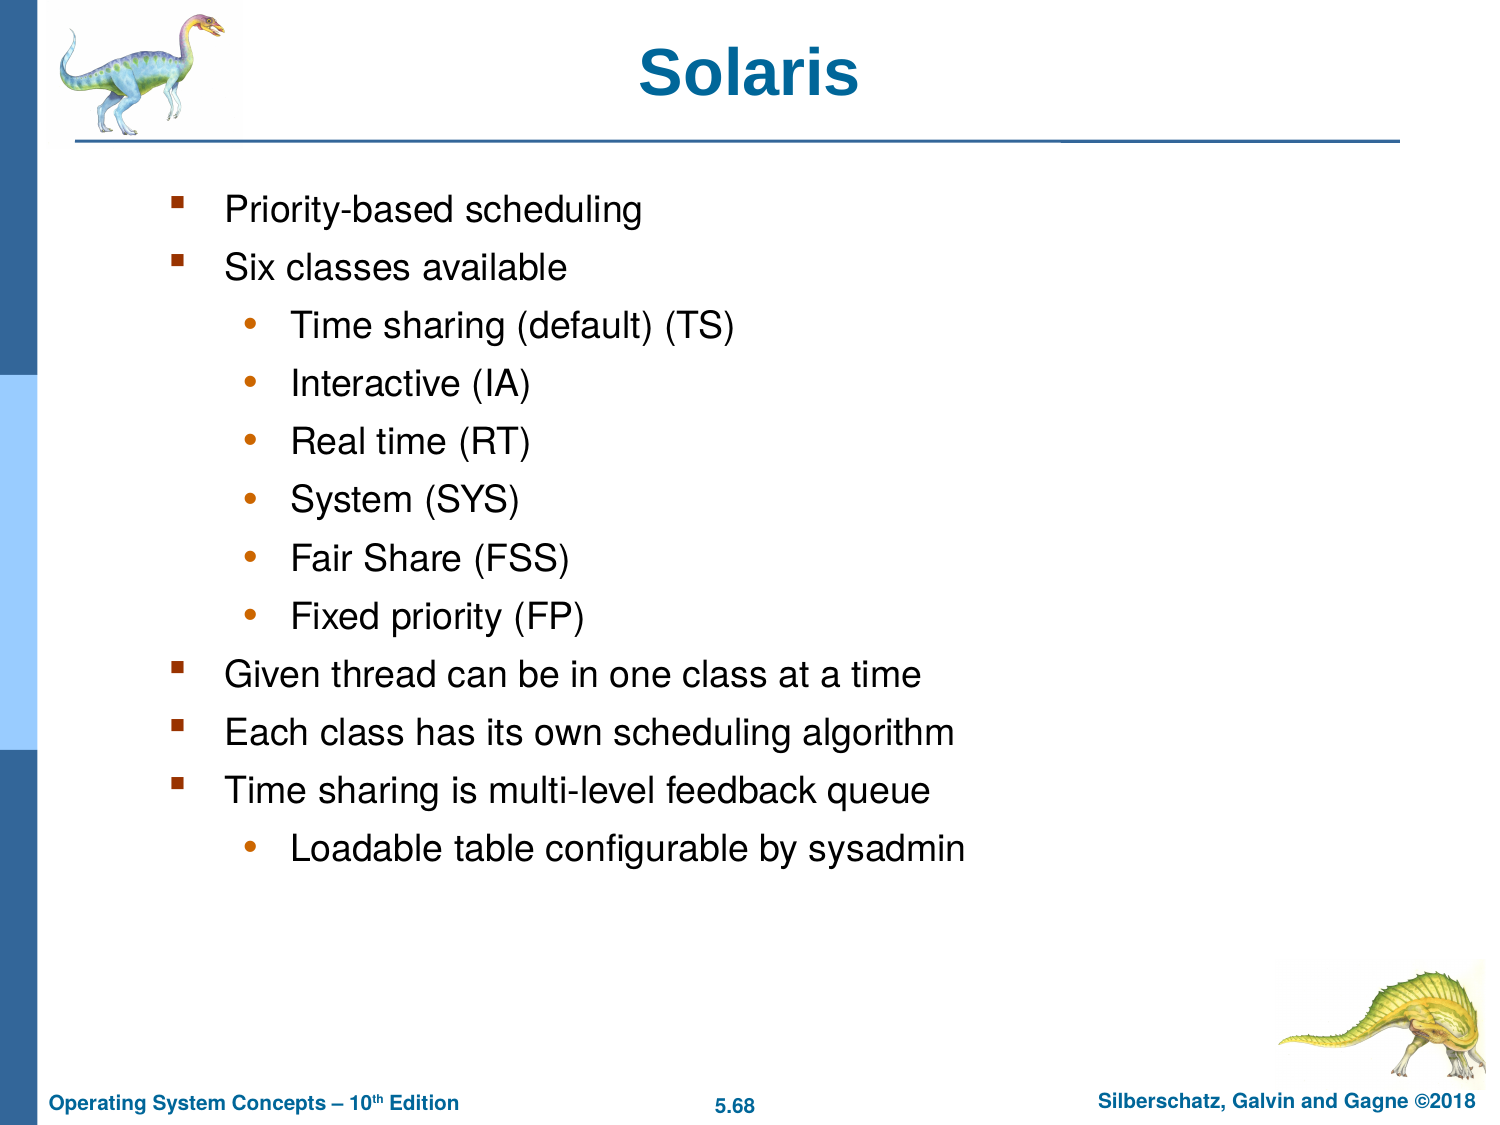

# Solaris
Priority-based scheduling
Six classes available
Time sharing (default) (TS)
Interactive (IA)
Real time (RT)
System (SYS)
Fair Share (FSS)
Fixed priority (FP)
Given thread can be in one class at a time
Each class has its own scheduling algorithm
Time sharing is multi-level feedback queue
Loadable table configurable by sysadmin